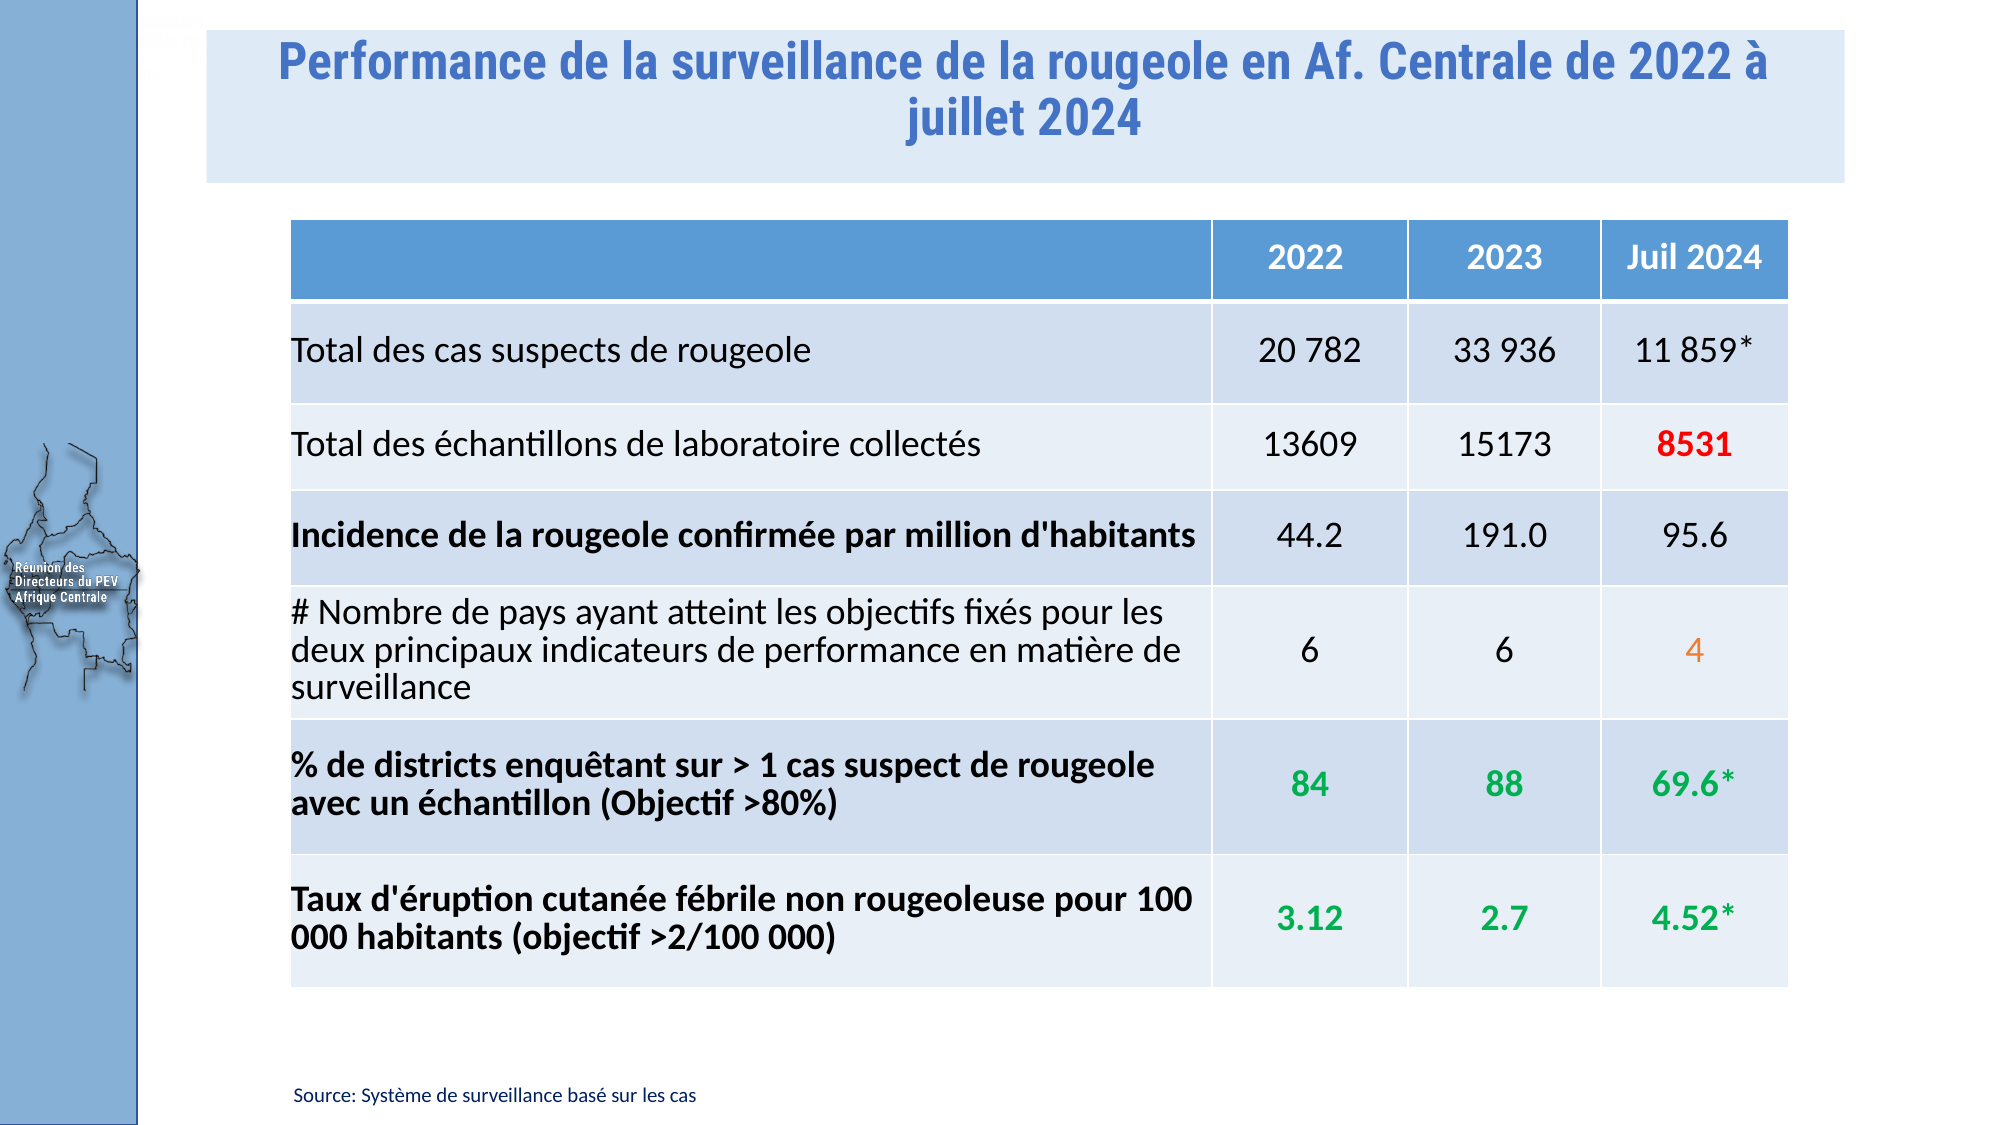

# Performance de la surveillance de la rougeole en Af. Centrale de 2022 à juillet 2024
|  | 2022 | 2023 | Juil 2024 |
| --- | --- | --- | --- |
| Total des cas suspects de rougeole | 20 782 | 33 936 | 11 859\* |
| Total des échantillons de laboratoire collectés | 13609 | 15173 | 8531 |
| Incidence de la rougeole confirmée par million d'habitants | 44.2 | 191.0 | 95.6 |
| # Nombre de pays ayant atteint les objectifs fixés pour les deux principaux indicateurs de performance en matière de surveillance | 6 | 6 | 4 |
| % de districts enquêtant sur > 1 cas suspect de rougeole avec un échantillon (Objectif >80%) | 84 | 88 | 69.6\* |
| Taux d'éruption cutanée fébrile non rougeoleuse pour 100 000 habitants (objectif >2/100 000) | 3.12 | 2.7 | 4.52\* |
Source: Système de surveillance basé sur les cas